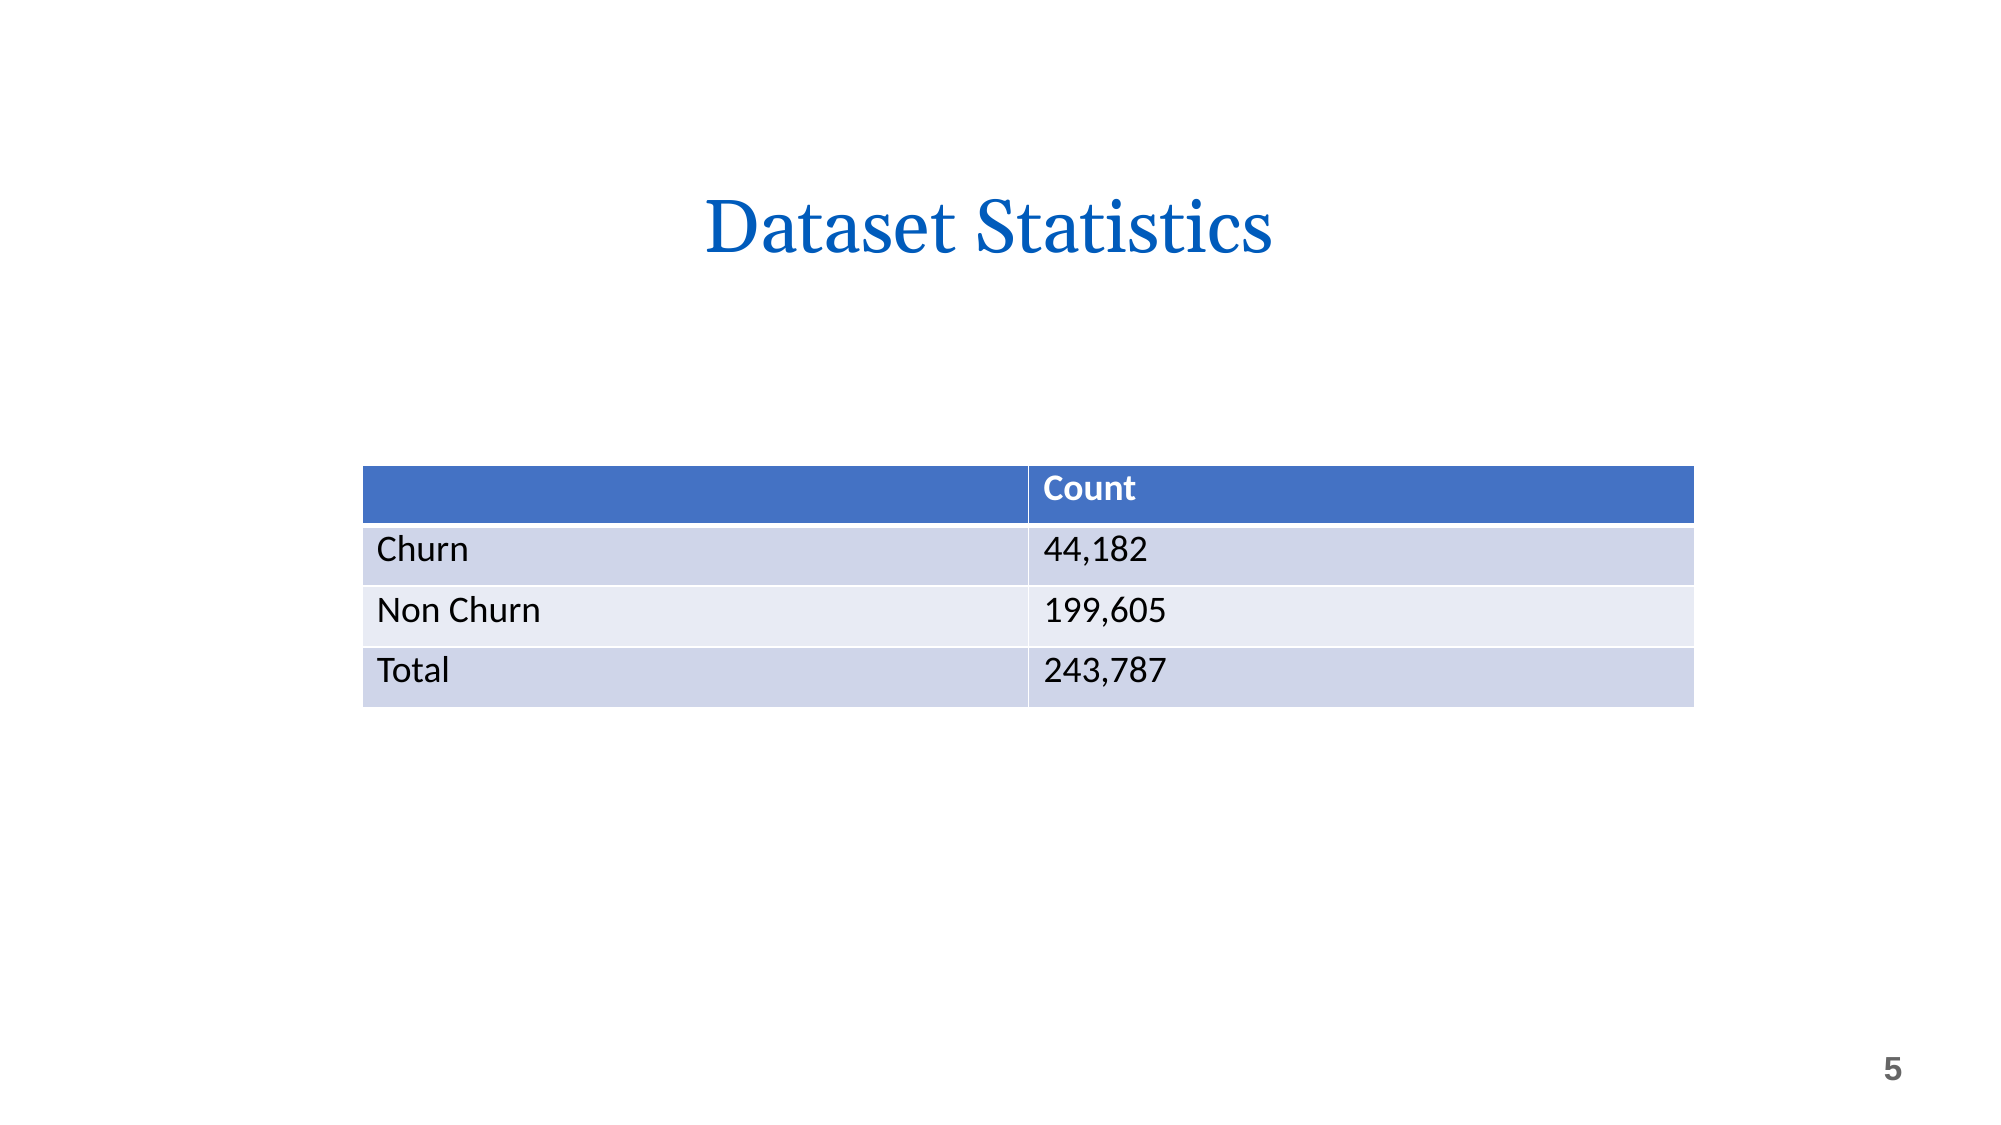

Dataset Statistics
|  | Count |
| --- | --- |
| Churn | 44,182 |
| Non Churn | 199,605 |
| Total | 243,787 |
5